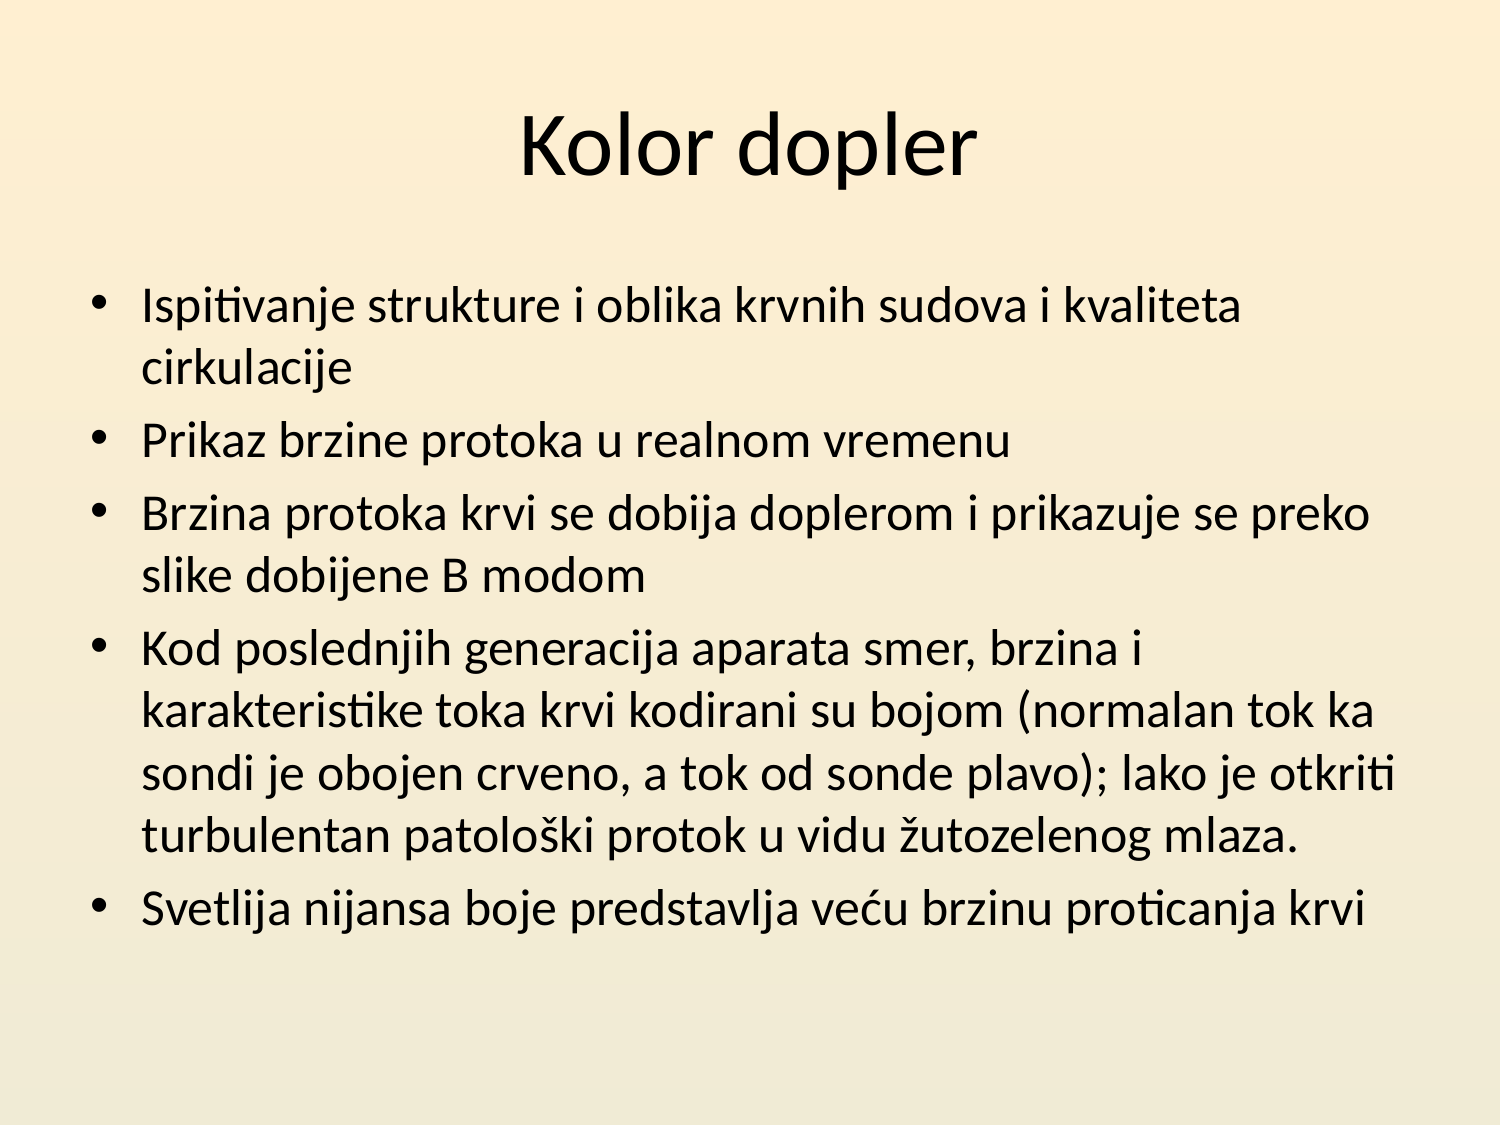

# Kolor dopler
Ispitivanje strukture i oblika krvnih sudova i kvaliteta cirkulacije
Prikaz brzine protoka u realnom vremenu
Brzina protoka krvi se dobija doplerom i prikazuje se preko slike dobijene B modom
Kod poslednjih generacija aparata smer, brzina i karakteristike toka krvi kodirani su bojom (normalan tok ka sondi je obojen crveno, a tok od sonde plavo); lako je otkriti turbulentan patološki protok u vidu žutozelenog mlaza.
Svetlija nijansa boje predstavlja veću brzinu proticanja krvi